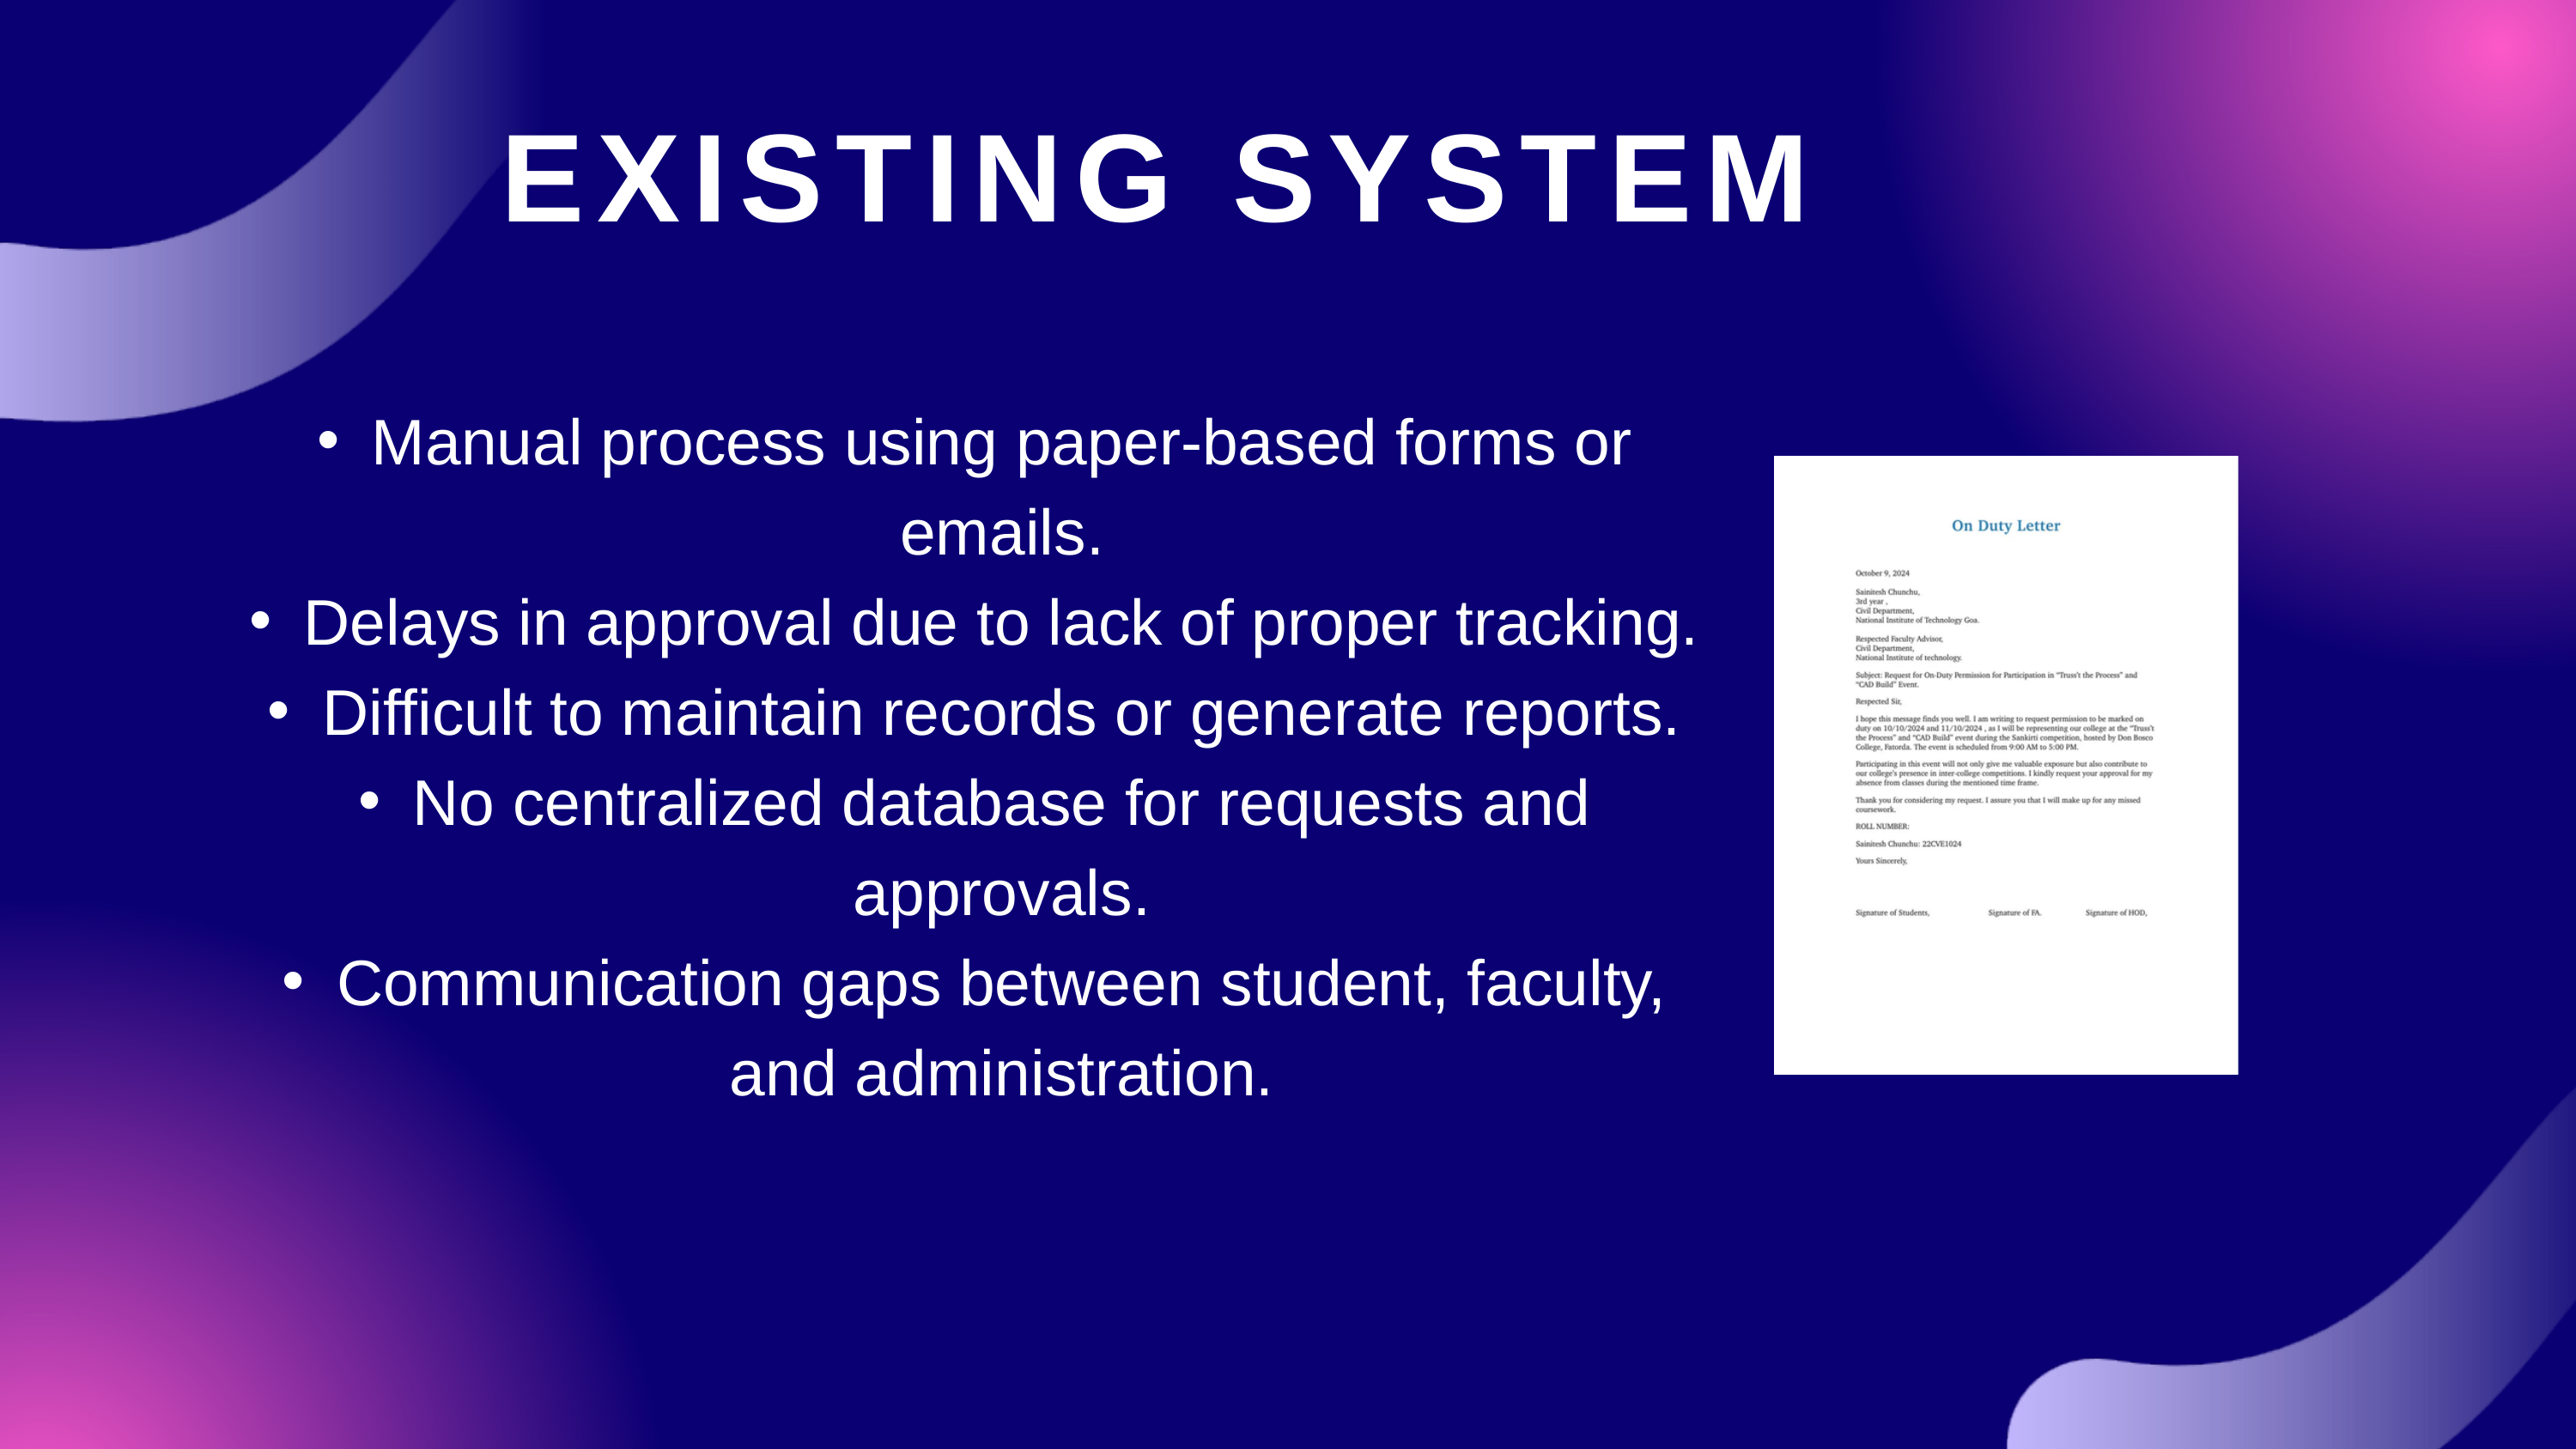

EXISTING SYSTEM
Manual process using paper-based forms or emails.
Delays in approval due to lack of proper tracking.
Difficult to maintain records or generate reports.
No centralized database for requests and approvals.
Communication gaps between student, faculty, and administration.